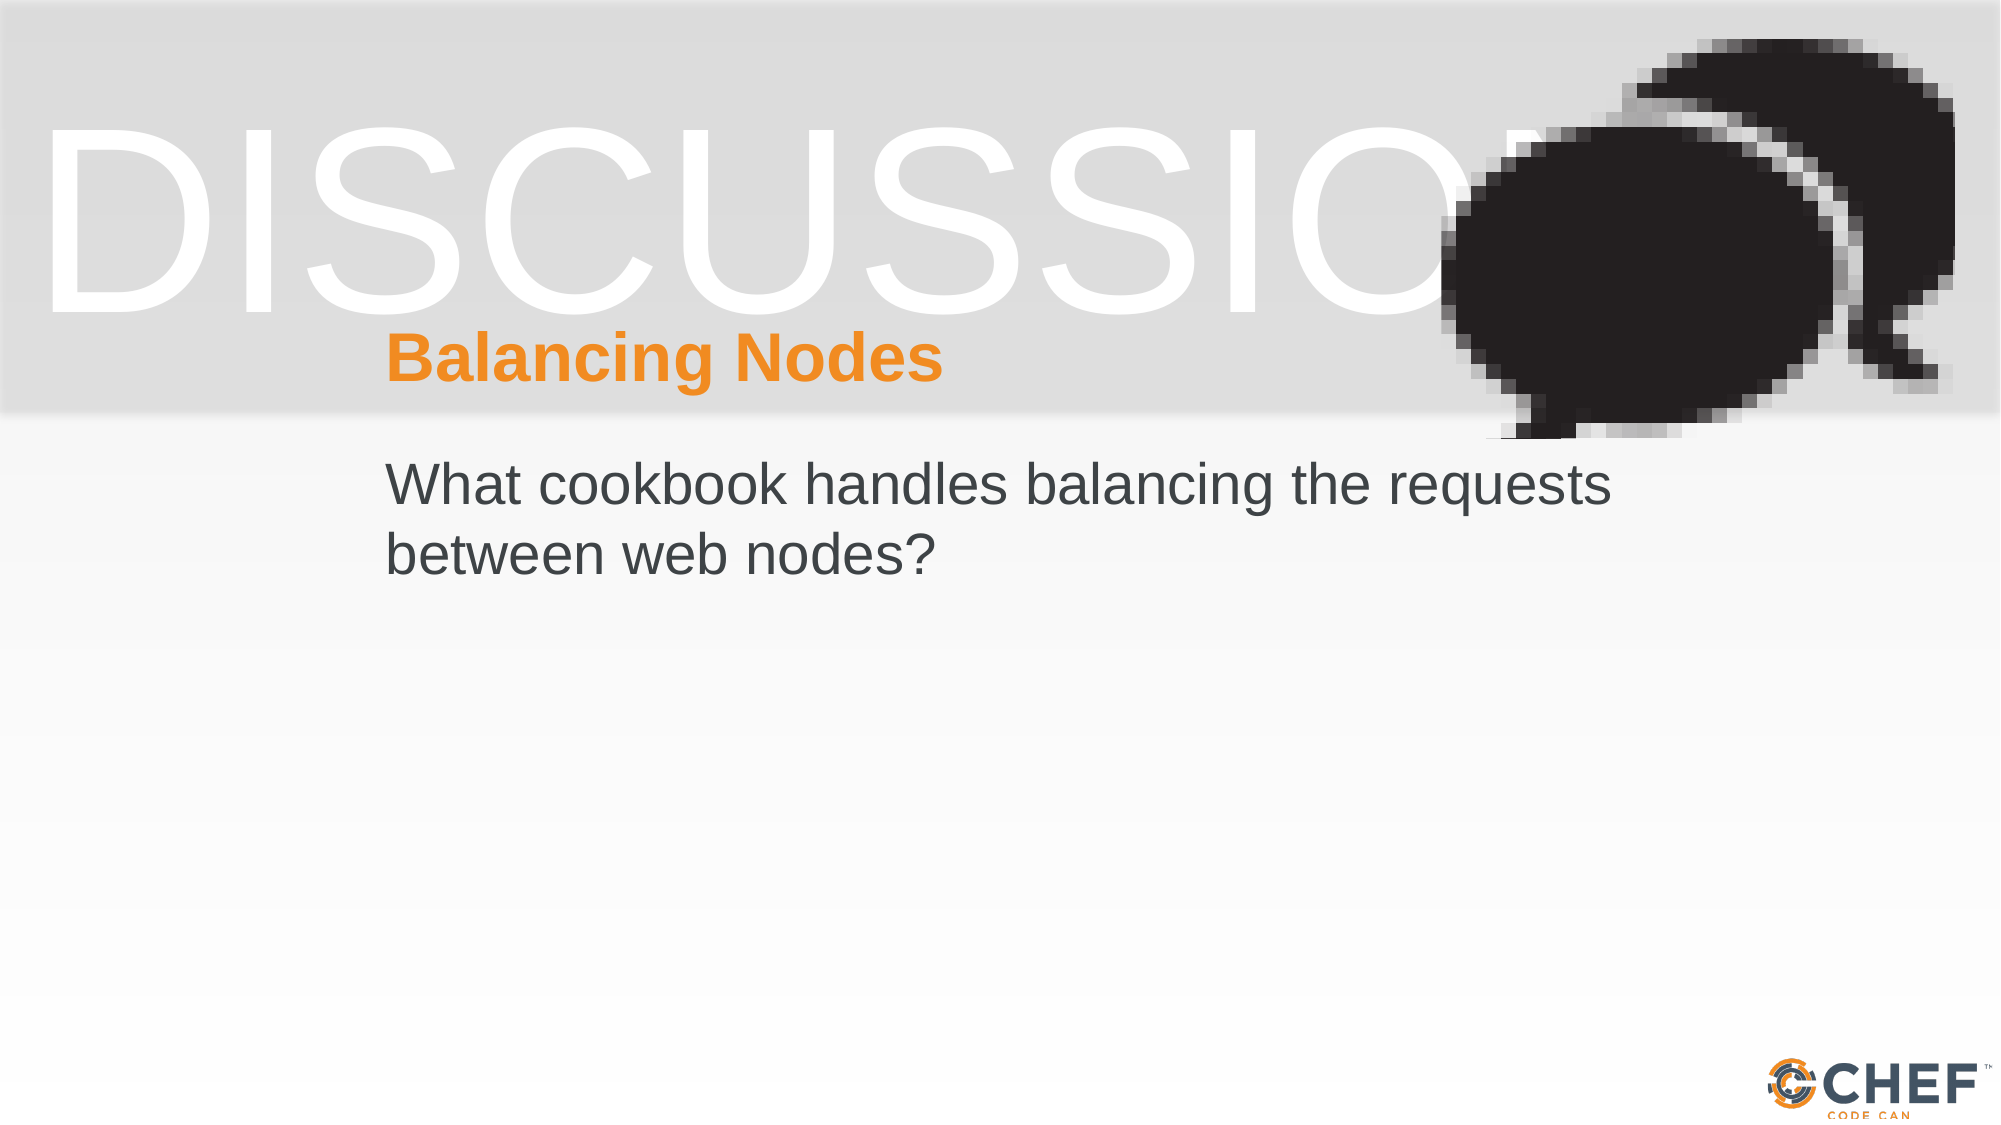

# Balancing Nodes
What cookbook handles balancing the requests between web nodes?